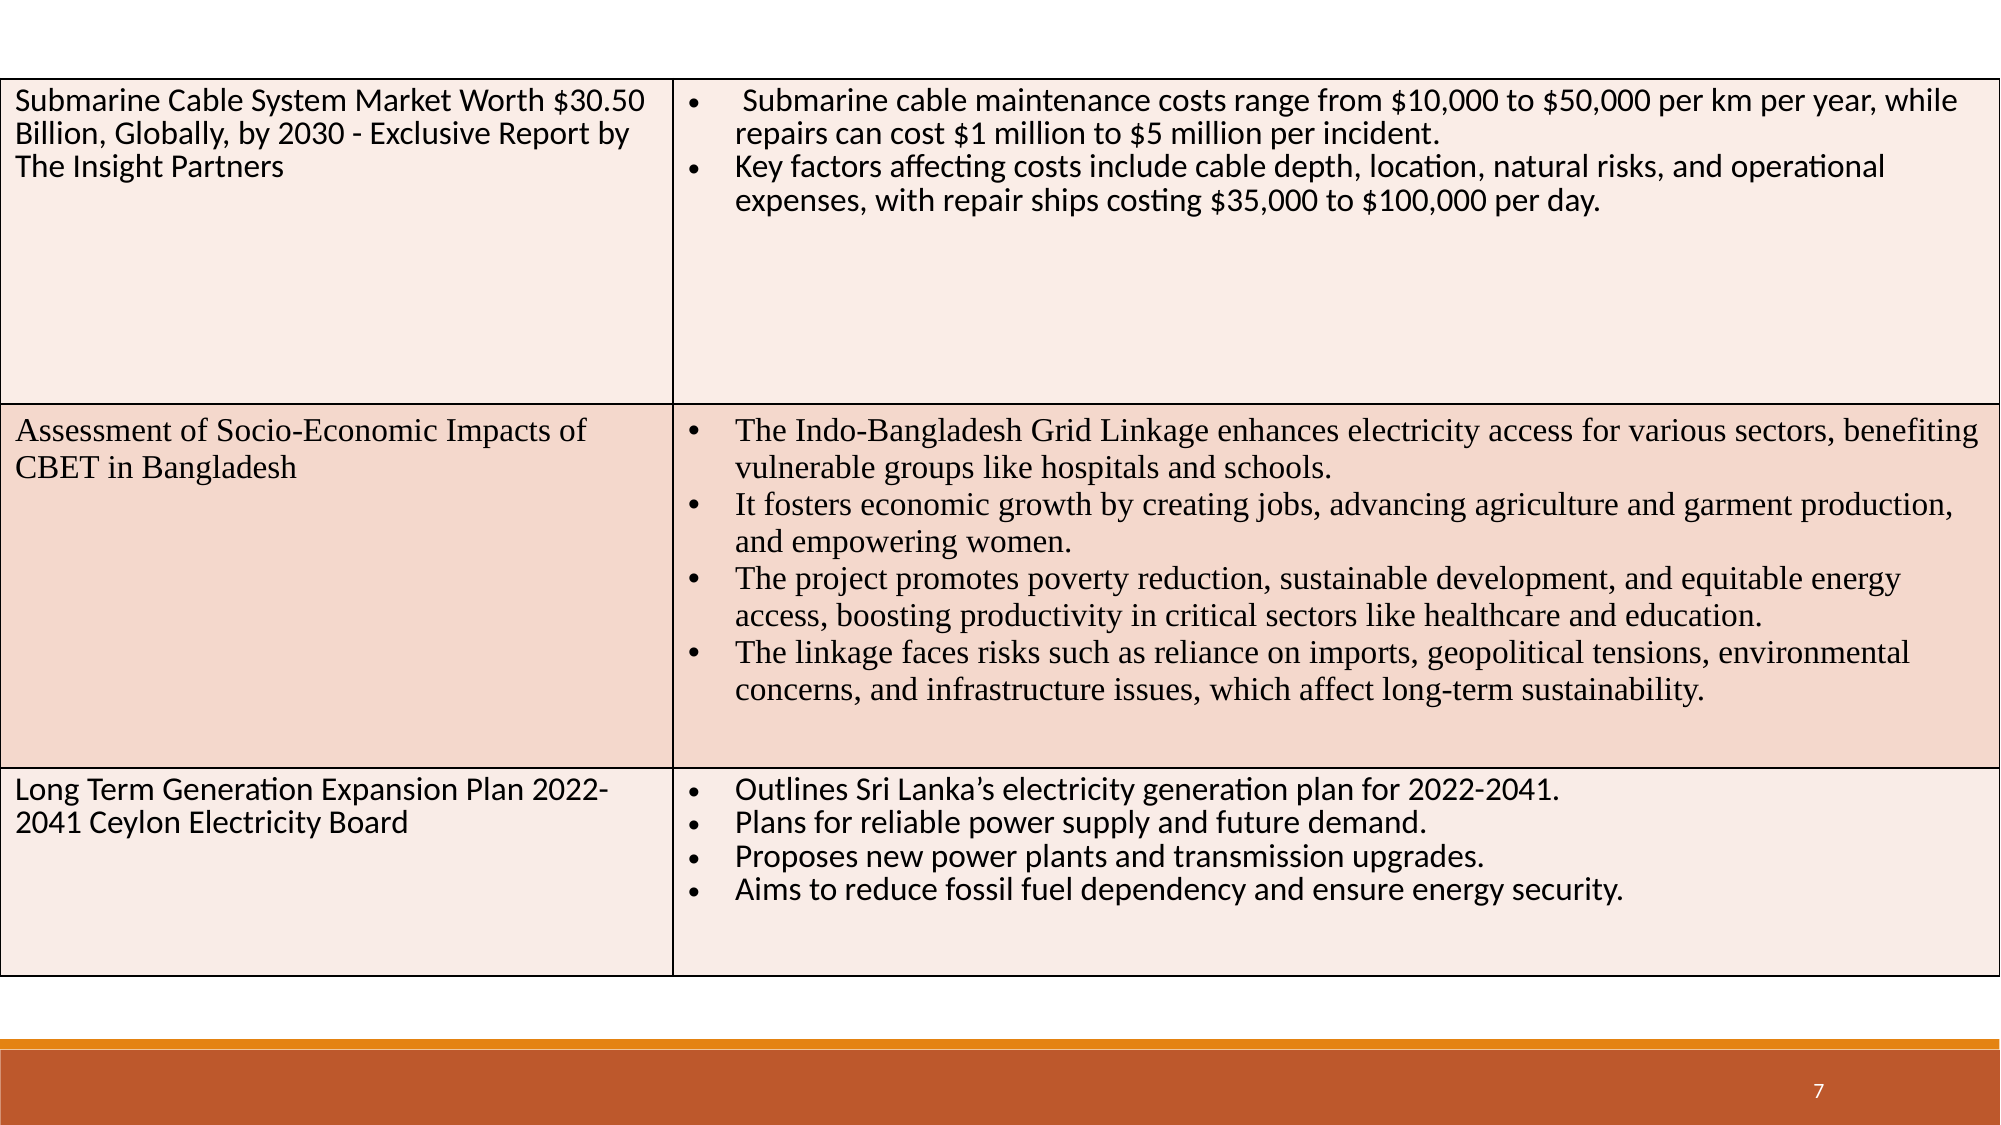

| Submarine Cable System Market Worth $30.50 Billion, Globally, by 2030 - Exclusive Report by The Insight Partners | Submarine cable maintenance costs range from $10,000 to $50,000 per km per year, while repairs can cost $1 million to $5 million per incident. Key factors affecting costs include cable depth, location, natural risks, and operational expenses, with repair ships costing $35,000 to $100,000 per day. |
| --- | --- |
| Assessment of Socio-Economic Impacts of CBET in Bangladesh | The Indo-Bangladesh Grid Linkage enhances electricity access for various sectors, benefiting vulnerable groups like hospitals and schools. It fosters economic growth by creating jobs, advancing agriculture and garment production, and empowering women. The project promotes poverty reduction, sustainable development, and equitable energy access, boosting productivity in critical sectors like healthcare and education. The linkage faces risks such as reliance on imports, geopolitical tensions, environmental concerns, and infrastructure issues, which affect long-term sustainability. |
| Long Term Generation Expansion Plan 2022-2041 Ceylon Electricity Board | Outlines Sri Lanka’s electricity generation plan for 2022-2041. Plans for reliable power supply and future demand. Proposes new power plants and transmission upgrades. Aims to reduce fossil fuel dependency and ensure energy security. |
7